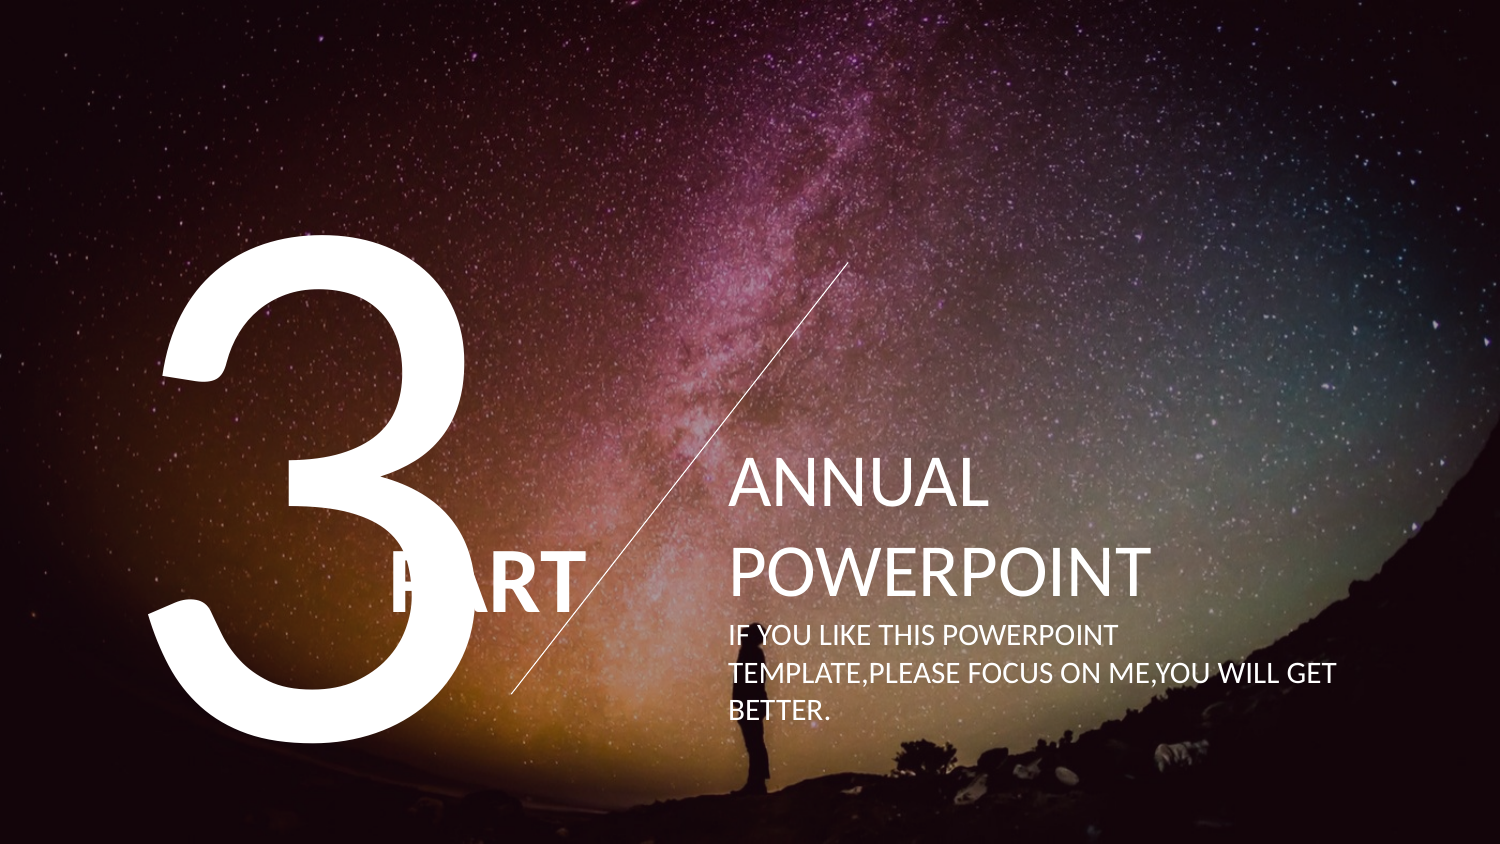

3
ANNUAL
POWERPOINT
PART
IF YOU LIKE THIS POWERPOINT TEMPLATE,PLEASE FOCUS ON ME,YOU WILL GET BETTER.